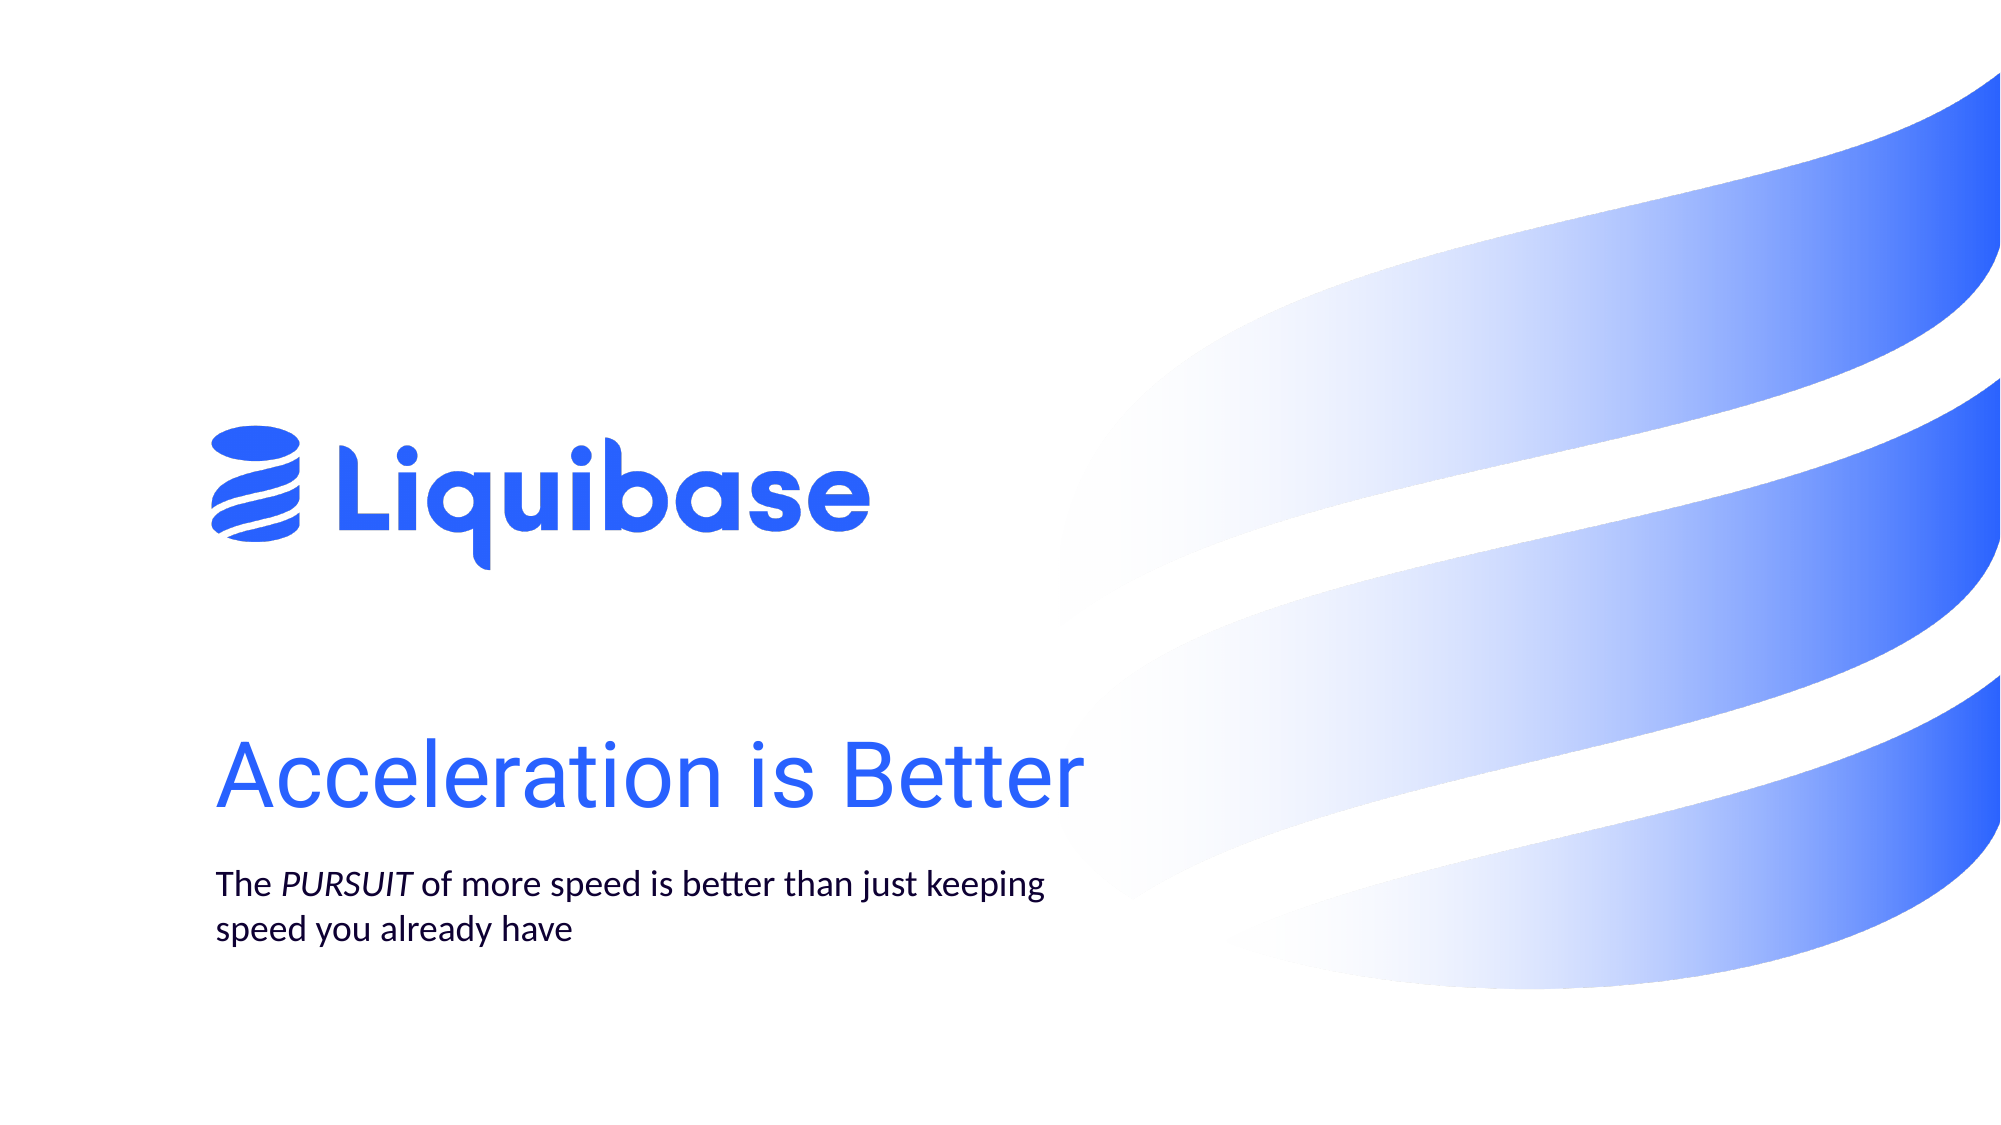

# Acceleration is Better
The PURSUIT of more speed is better than just keeping speed you already have